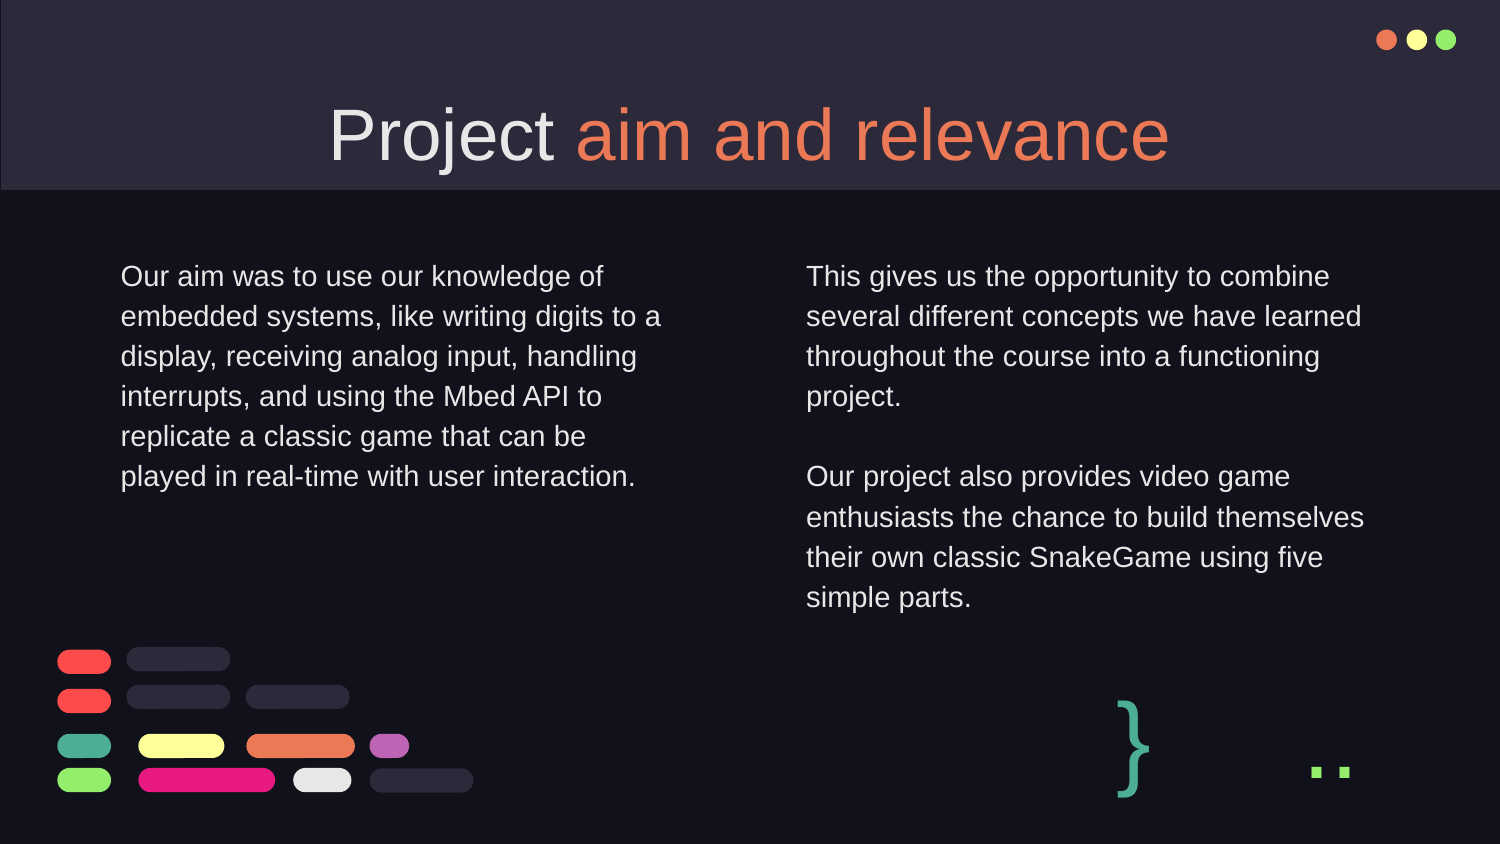

# Project aim and relevance
Our aim was to use our knowledge of embedded systems, like writing digits to a display, receiving analog input, handling interrupts, and using the Mbed API to replicate a classic game that can be played in real-time with user interaction.
This gives us the opportunity to combine several different concepts we have learned throughout the course into a functioning project.
Our project also provides video game enthusiasts the chance to build themselves their own classic SnakeGame using five simple parts.

}
..